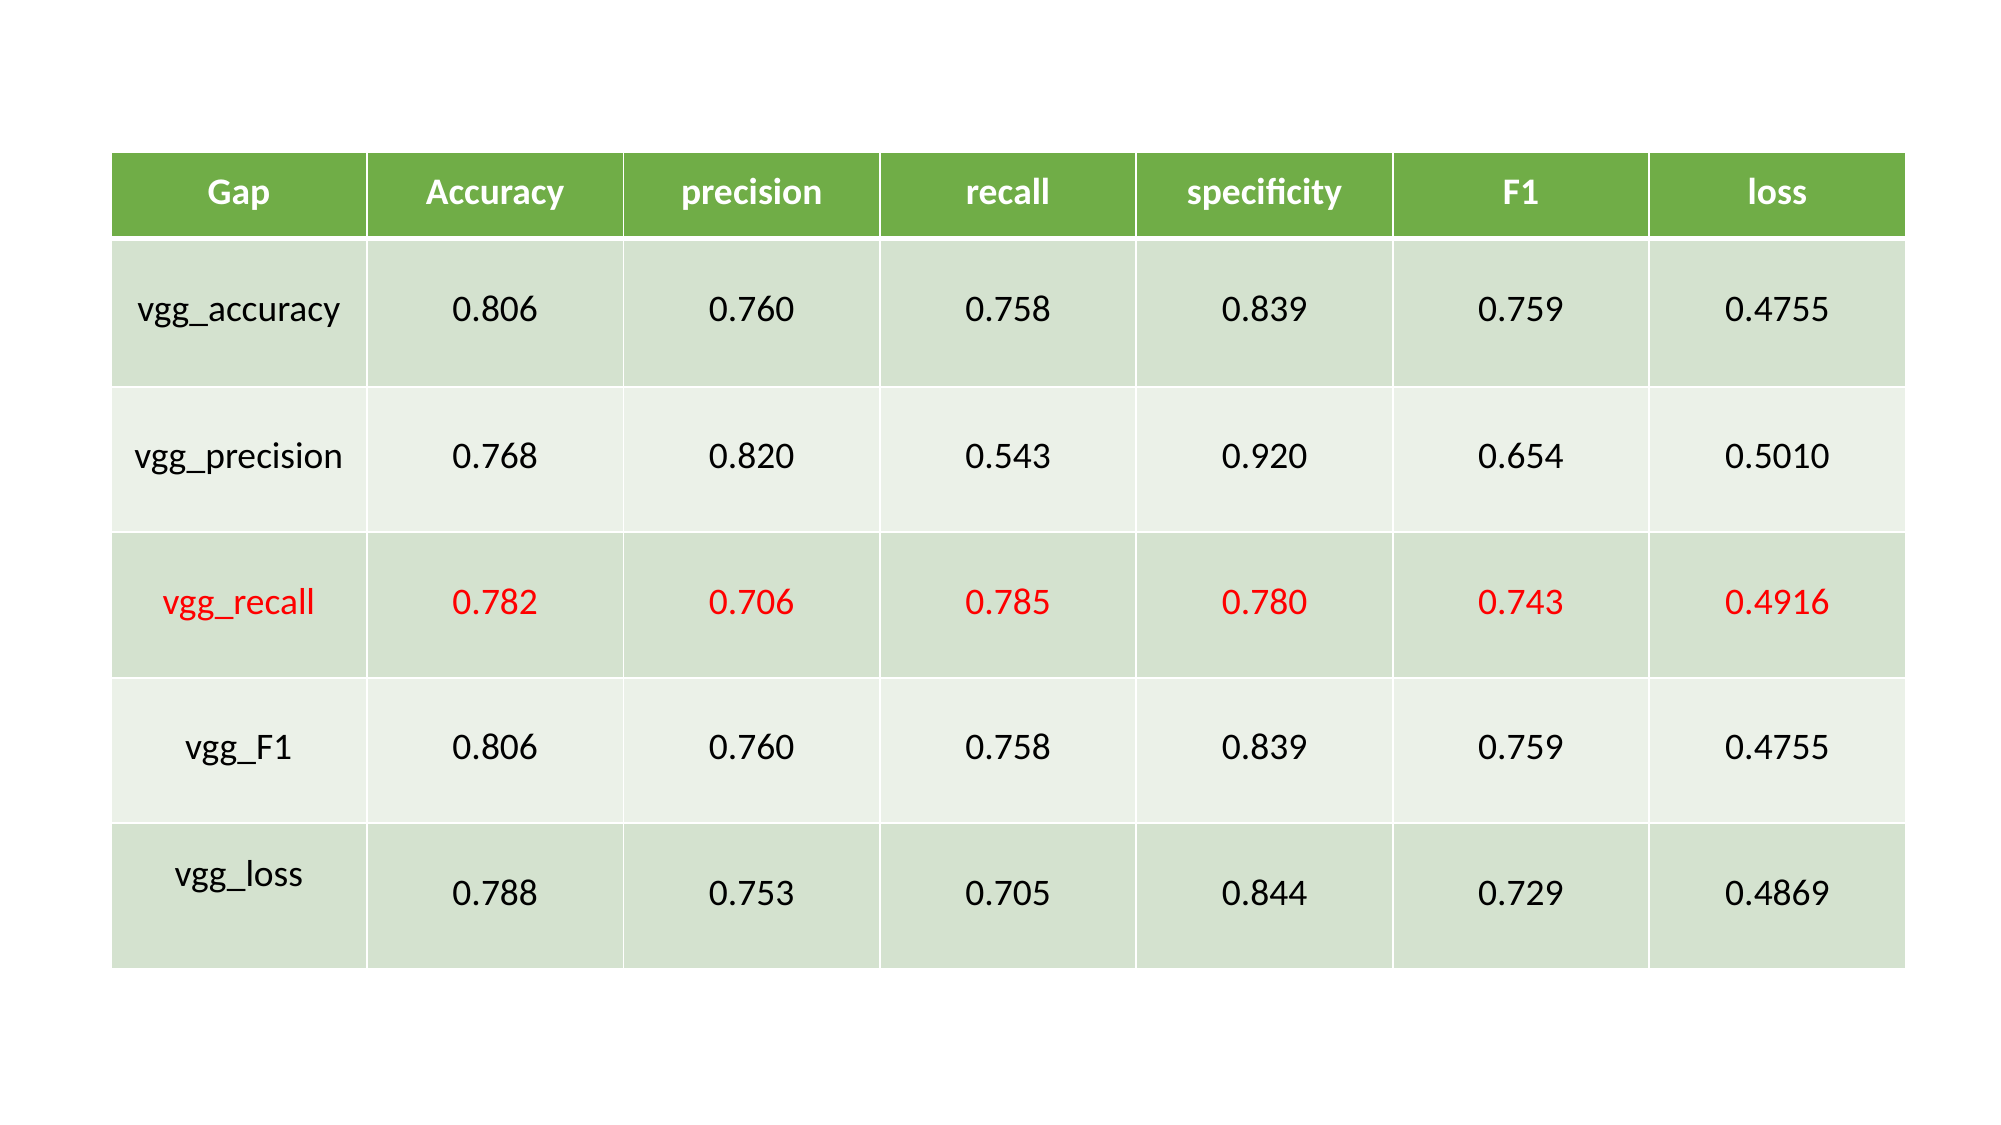

| Gap | Accuracy | precision | recall | specificity | F1 | loss |
| --- | --- | --- | --- | --- | --- | --- |
| vgg\_accuracy | 0.806 | 0.760 | 0.758 | 0.839 | 0.759 | 0.4755 |
| vgg\_precision | 0.768 | 0.820 | 0.543 | 0.920 | 0.654 | 0.5010 |
| vgg\_recall | 0.782 | 0.706 | 0.785 | 0.780 | 0.743 | 0.4916 |
| vgg\_F1 | 0.806 | 0.760 | 0.758 | 0.839 | 0.759 | 0.4755 |
| vgg\_loss | 0.788 | 0.753 | 0.705 | 0.844 | 0.729 | 0.4869 |